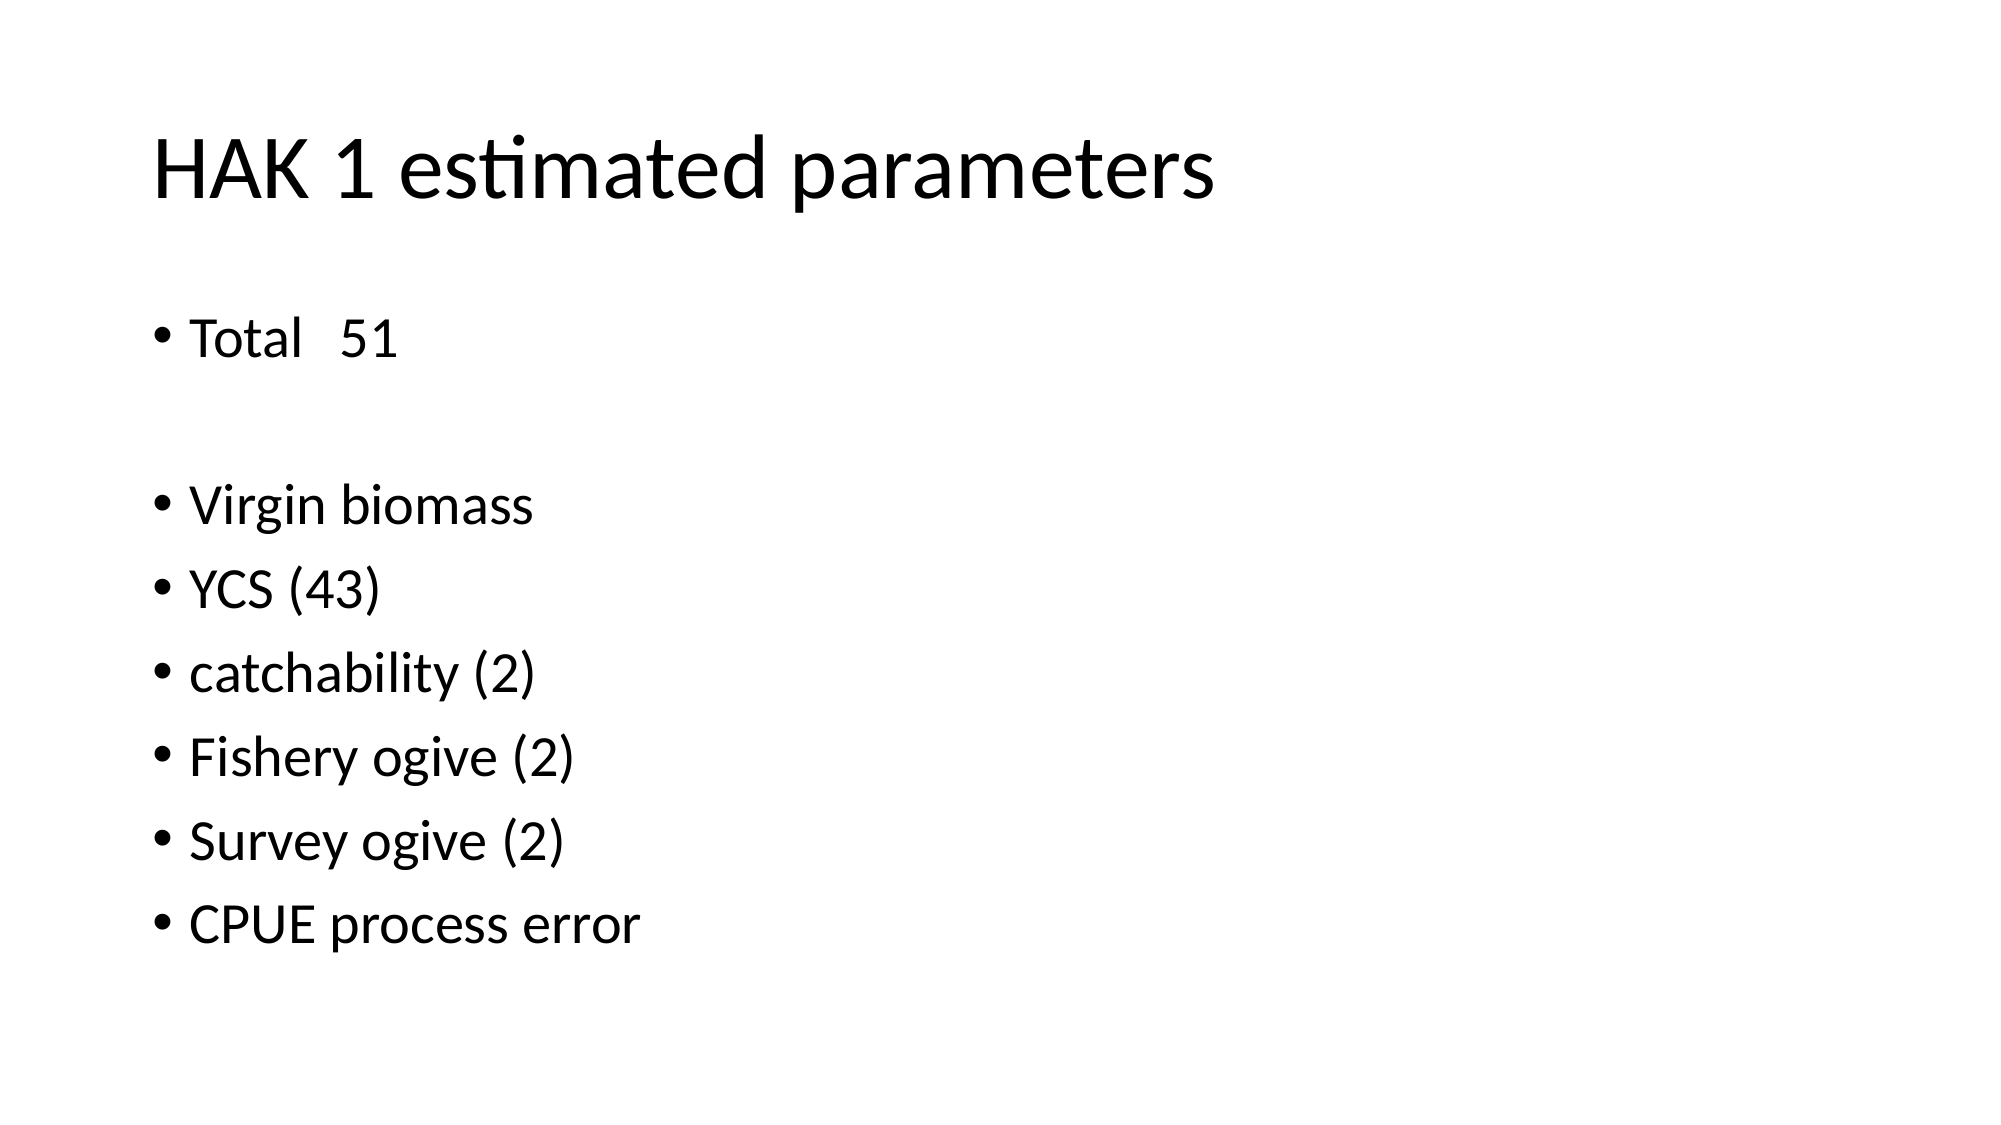

# HAK 1 estimated parameters
Total 	51

Virgin biomass
YCS (43)
catchability (2)
Fishery ogive (2)
Survey ogive (2)
CPUE process error